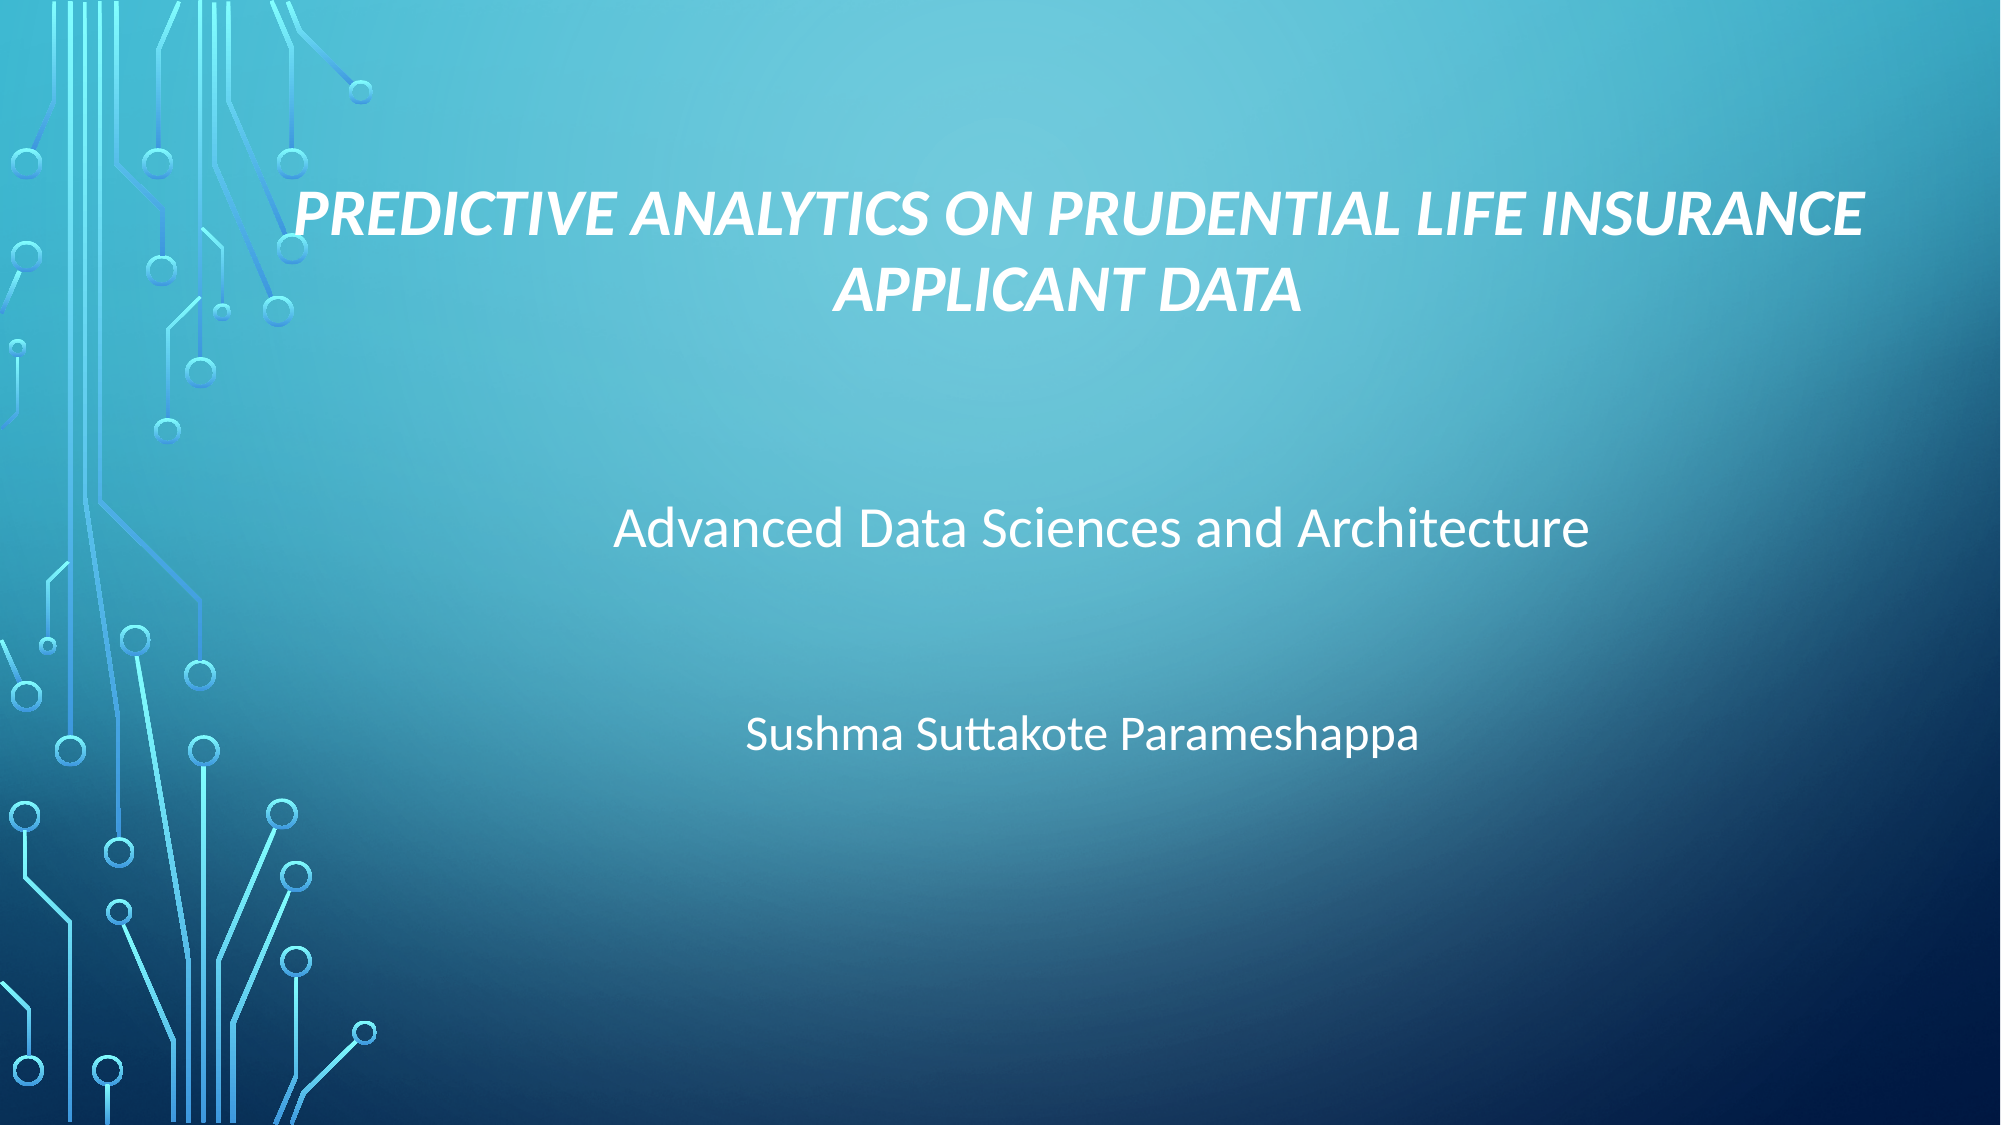

# PREDICTIVE Analytics ON PRUDENTIAL LIFE INSURANCE APPLICANT DATA

Advanced Data Sciences and Architecture

Sushma Suttakote Parameshappa